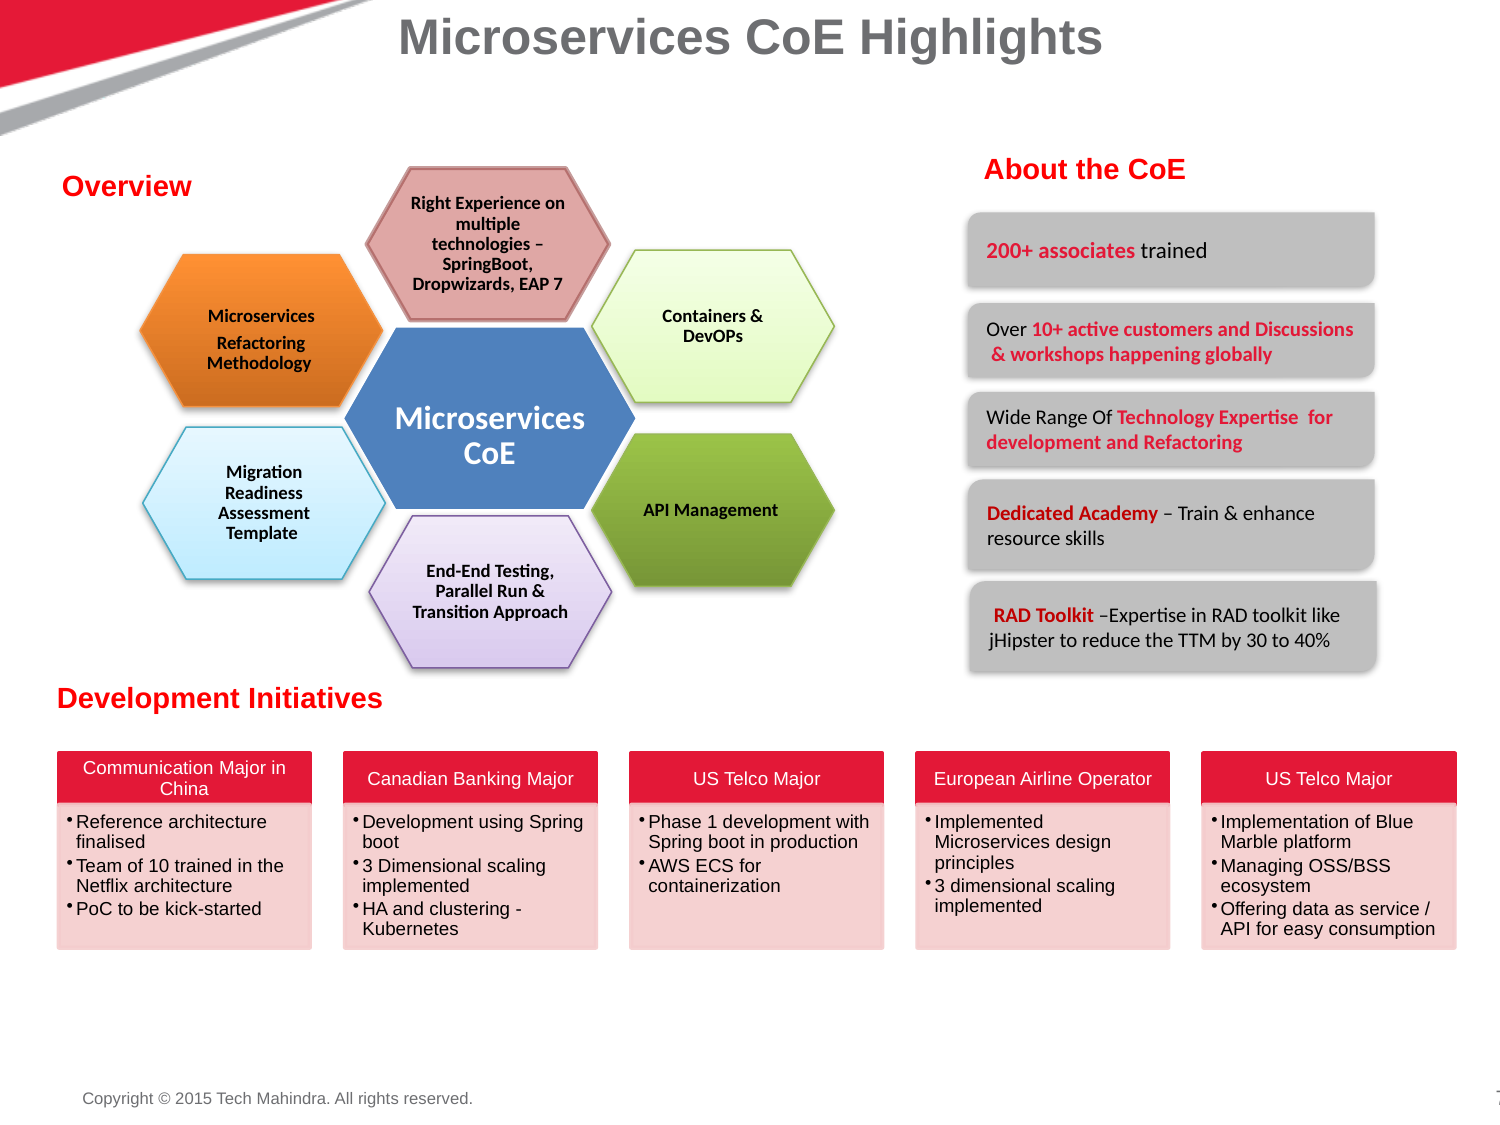

Microservices CoE Highlights
About the CoE
Overview

Right Experience on multiple technologies – SpringBoot, Dropwizards, EAP 7

Containers & DevOPs

Microservices
Refactoring Methodology

 Microservices CoE

Migration Readiness Assessment Template

API Management

End-End Testing, Parallel Run & Transition Approach
200+ associates trained
Over 10+ active customers and Discussions  & workshops happening globally
Wide Range Of Technology Expertise  for development and Refactoring
Dedicated Academy – Train & enhance resource skills
 RAD Toolkit –Expertise in RAD toolkit like jHipster to reduce the TTM by 30 to 40%
Development Initiatives
Communication Major in China
Reference architecture finalised
Team of 10 trained in the Netflix architecture
PoC to be kick-started
Canadian Banking Major
Development using Spring boot
3 Dimensional scaling implemented
HA and clustering - Kubernetes
US Telco Major
Phase 1 development with Spring boot in production
AWS ECS for containerization
European Airline Operator
Implemented Microservices design principles
3 dimensional scaling implemented
US Telco Major
Implementation of Blue Marble platform
Managing OSS/BSS ecosystem
Offering data as service / API for easy consumption